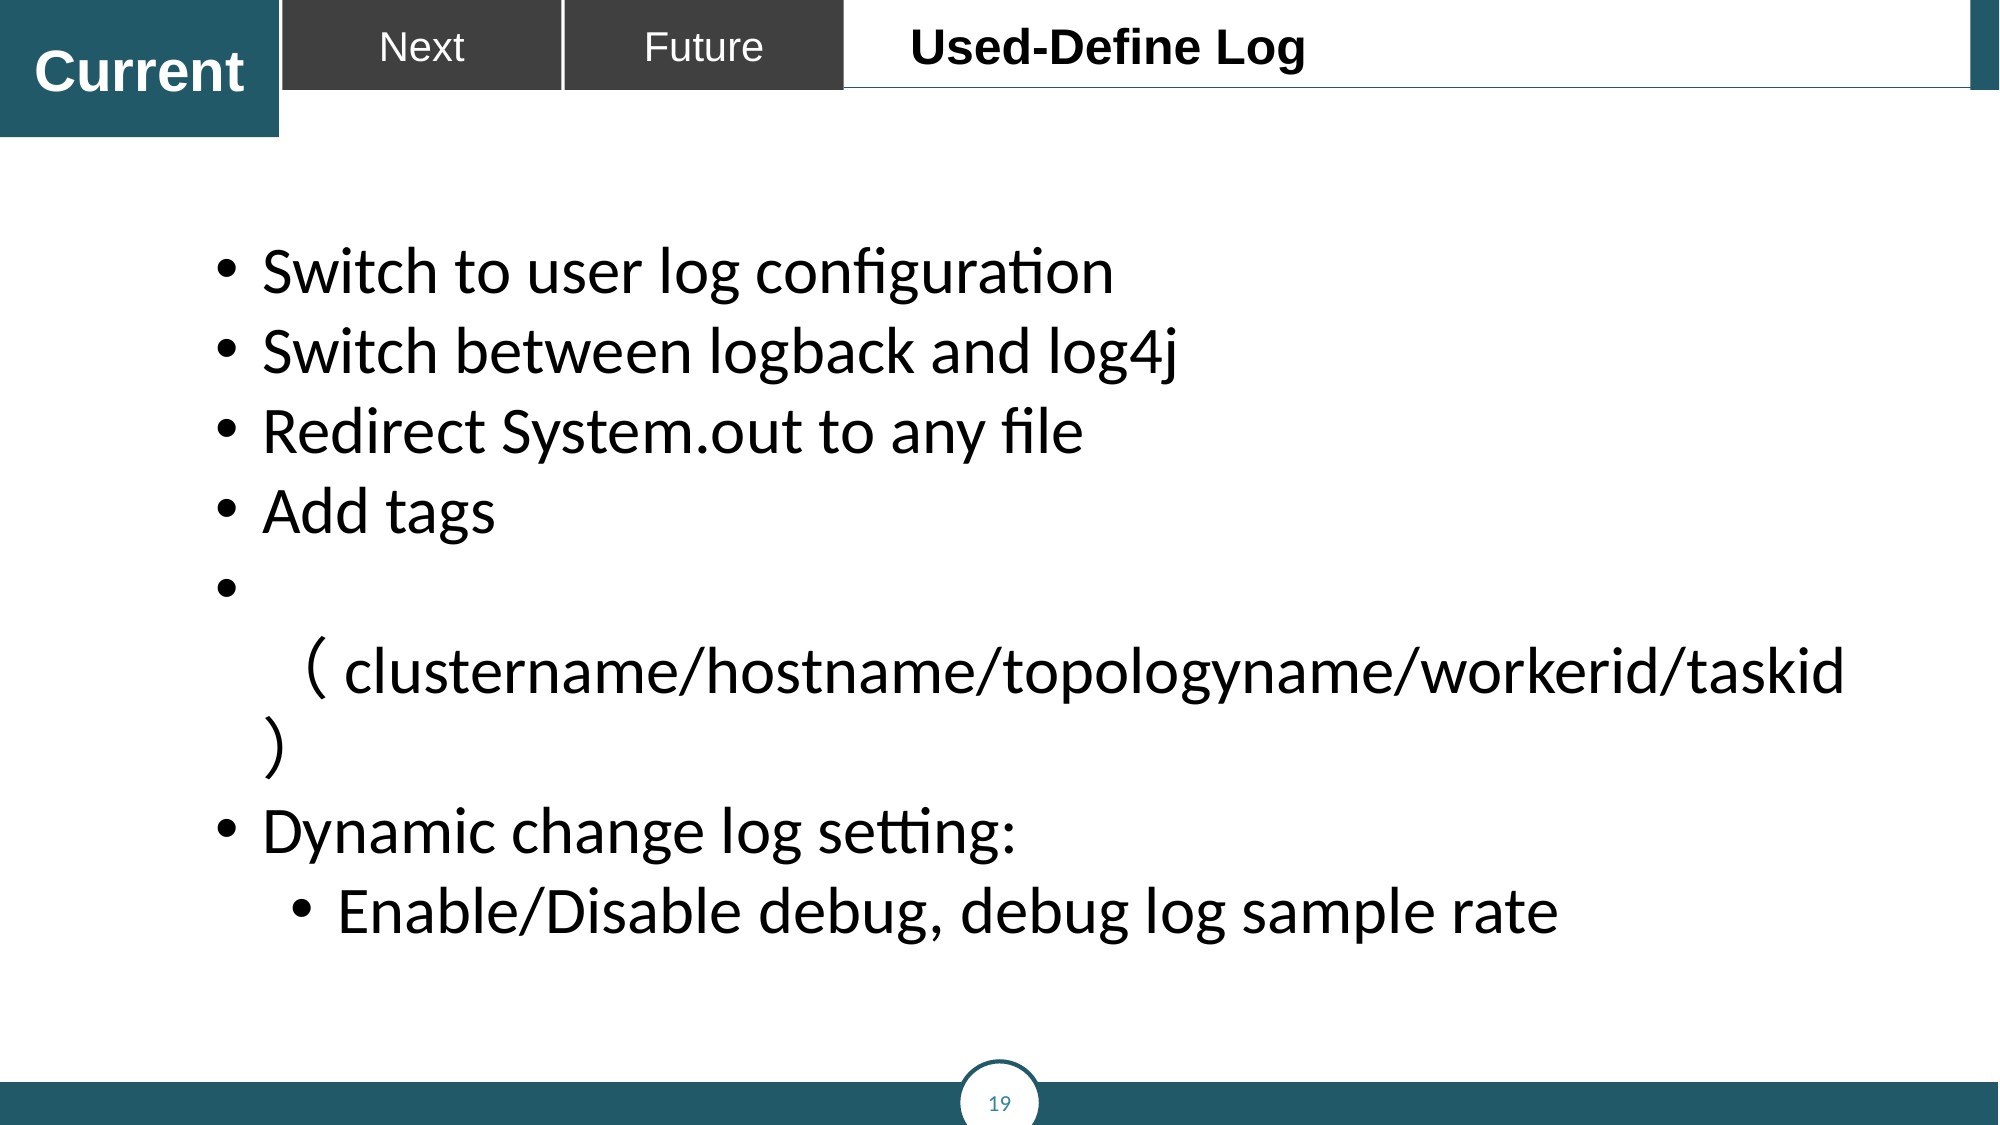

Used-Define Log
Switch to user log configuration
Switch between logback and log4j
Redirect System.out to any file
Add tags
 （clustername/hostname/topologyname/workerid/taskid）
Dynamic change log setting:
Enable/Disable debug, debug log sample rate